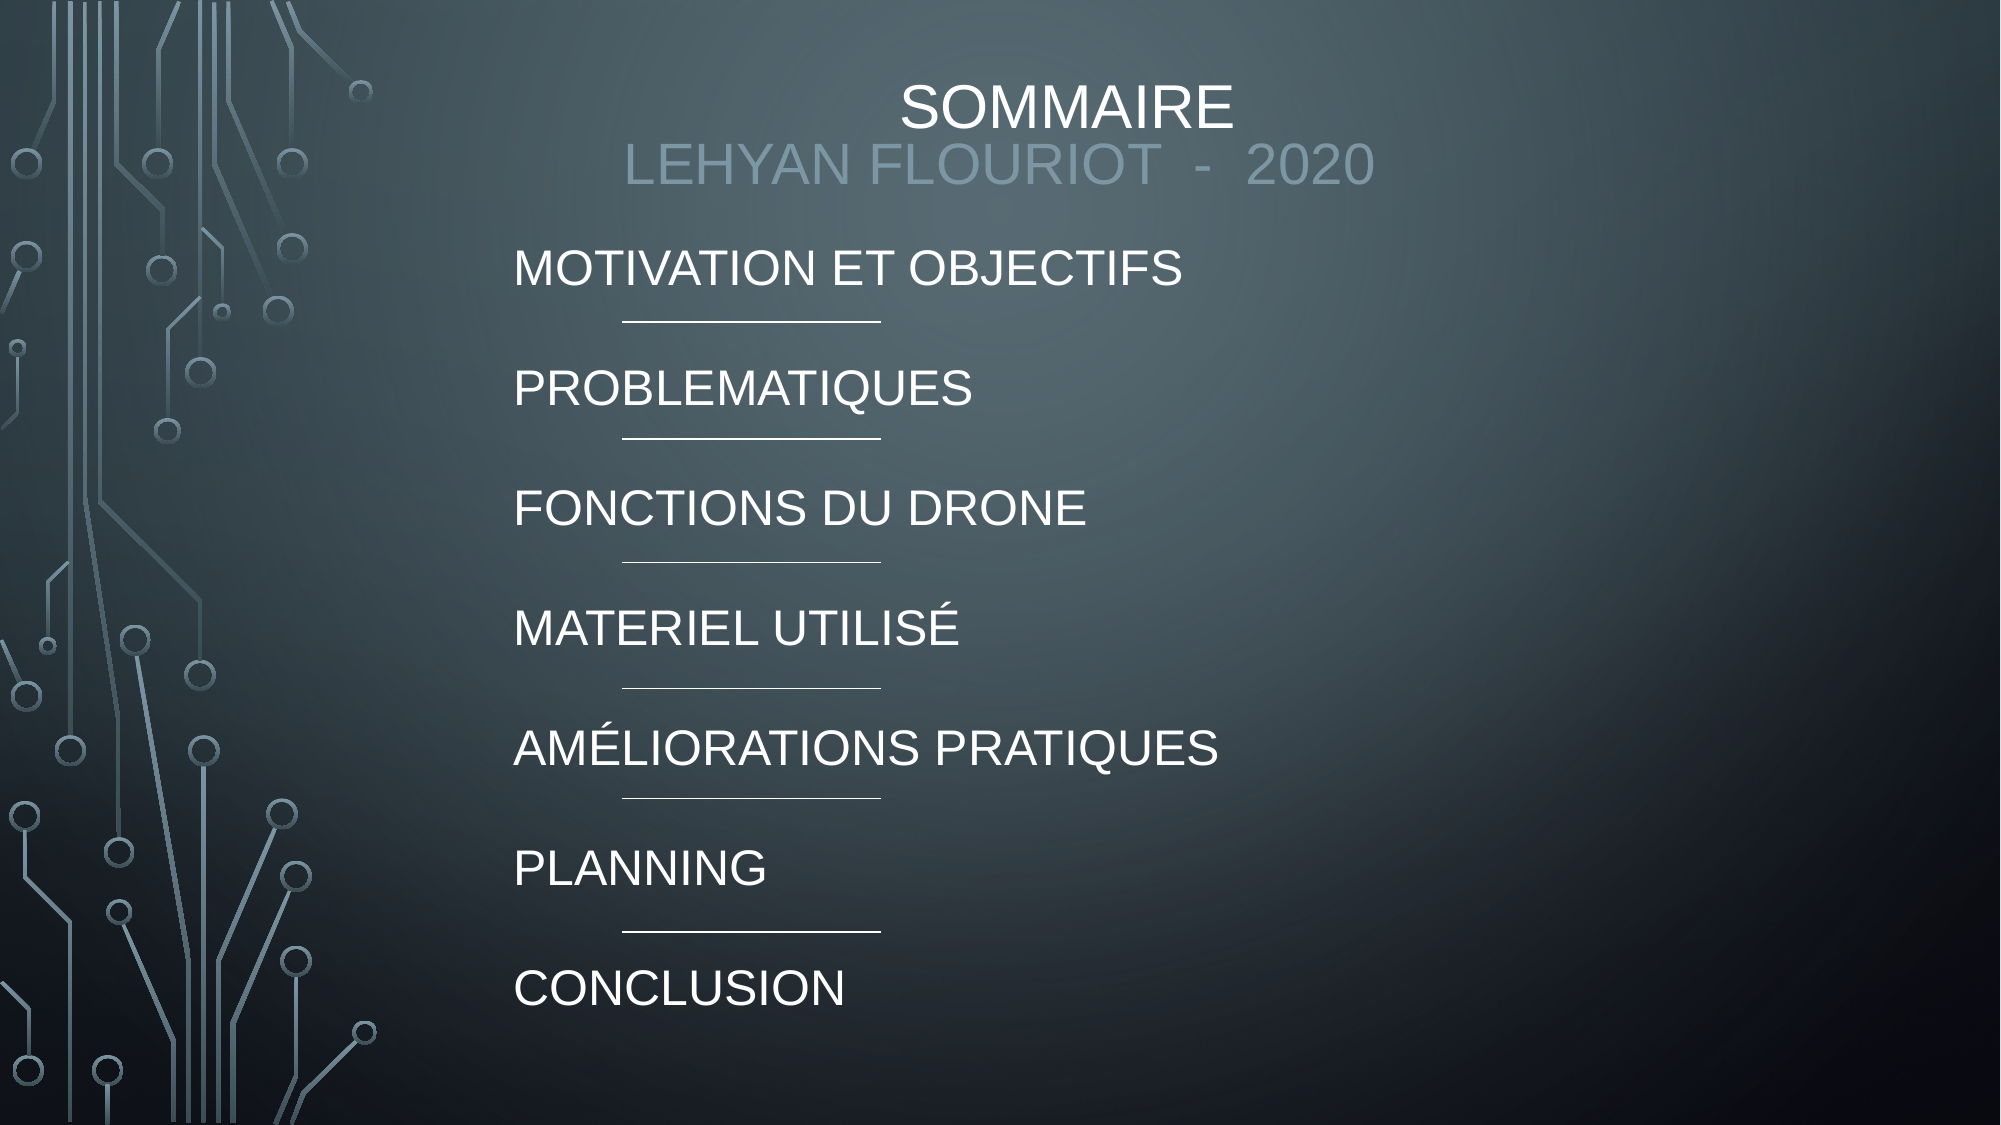

# Sommaire
Lehyan FLOURIOT  -  2020
MOTIVATION ET OBJECTIFS

PROBLEMATIQUES

FONCTIONS DU DRONE

MATERIEL UTILISÉ

AMÉLIORATIONS PRATIQUES

PLANNING

CONCLUSION